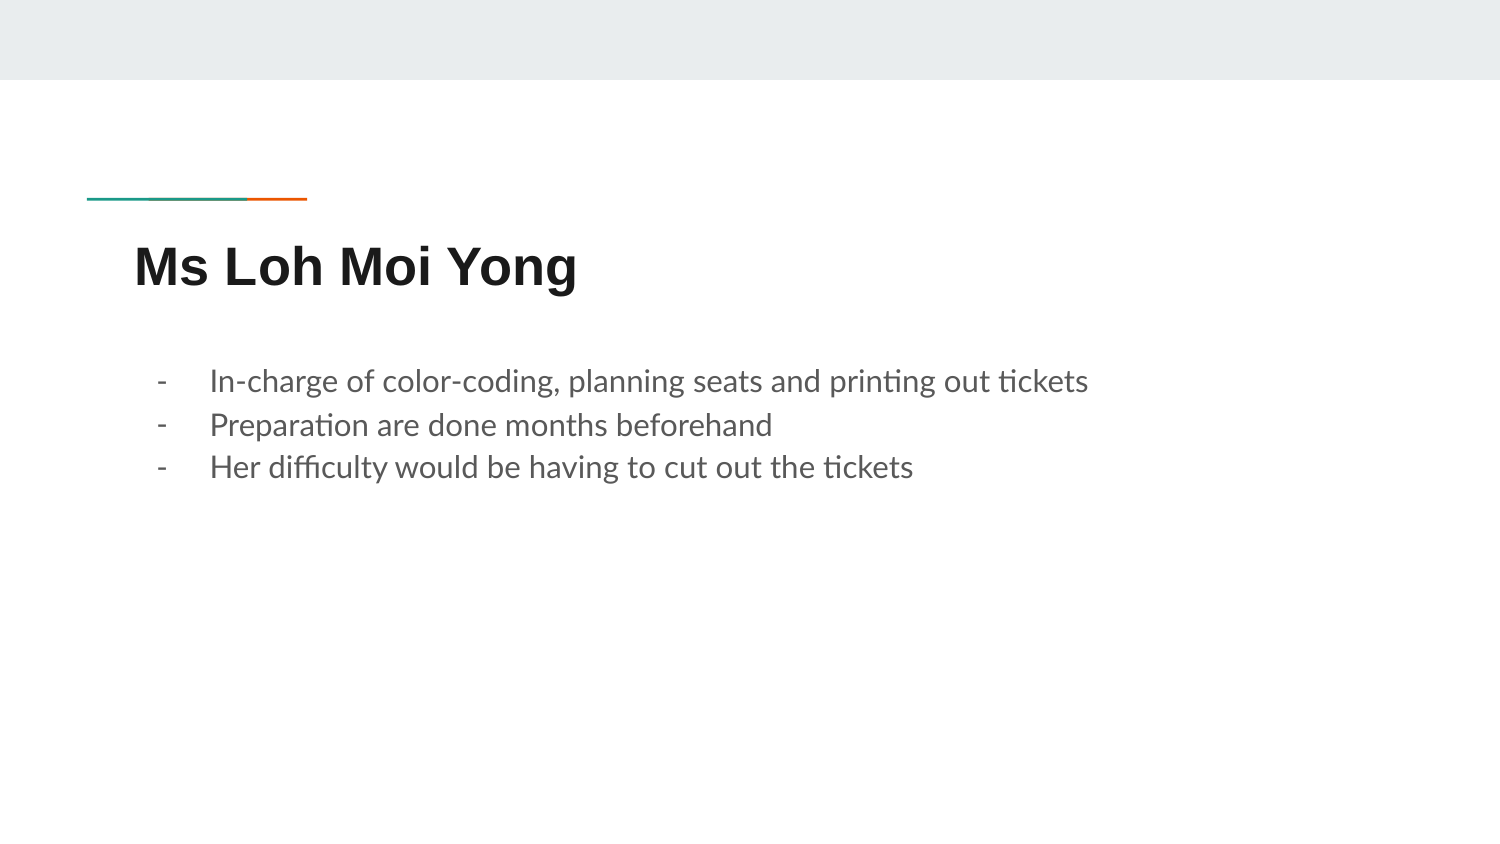

# Ms Loh Moi Yong

In-charge of color-coding, planning seats and printing out tickets
Preparation are done months beforehand
Her difficulty would be having to cut out the tickets